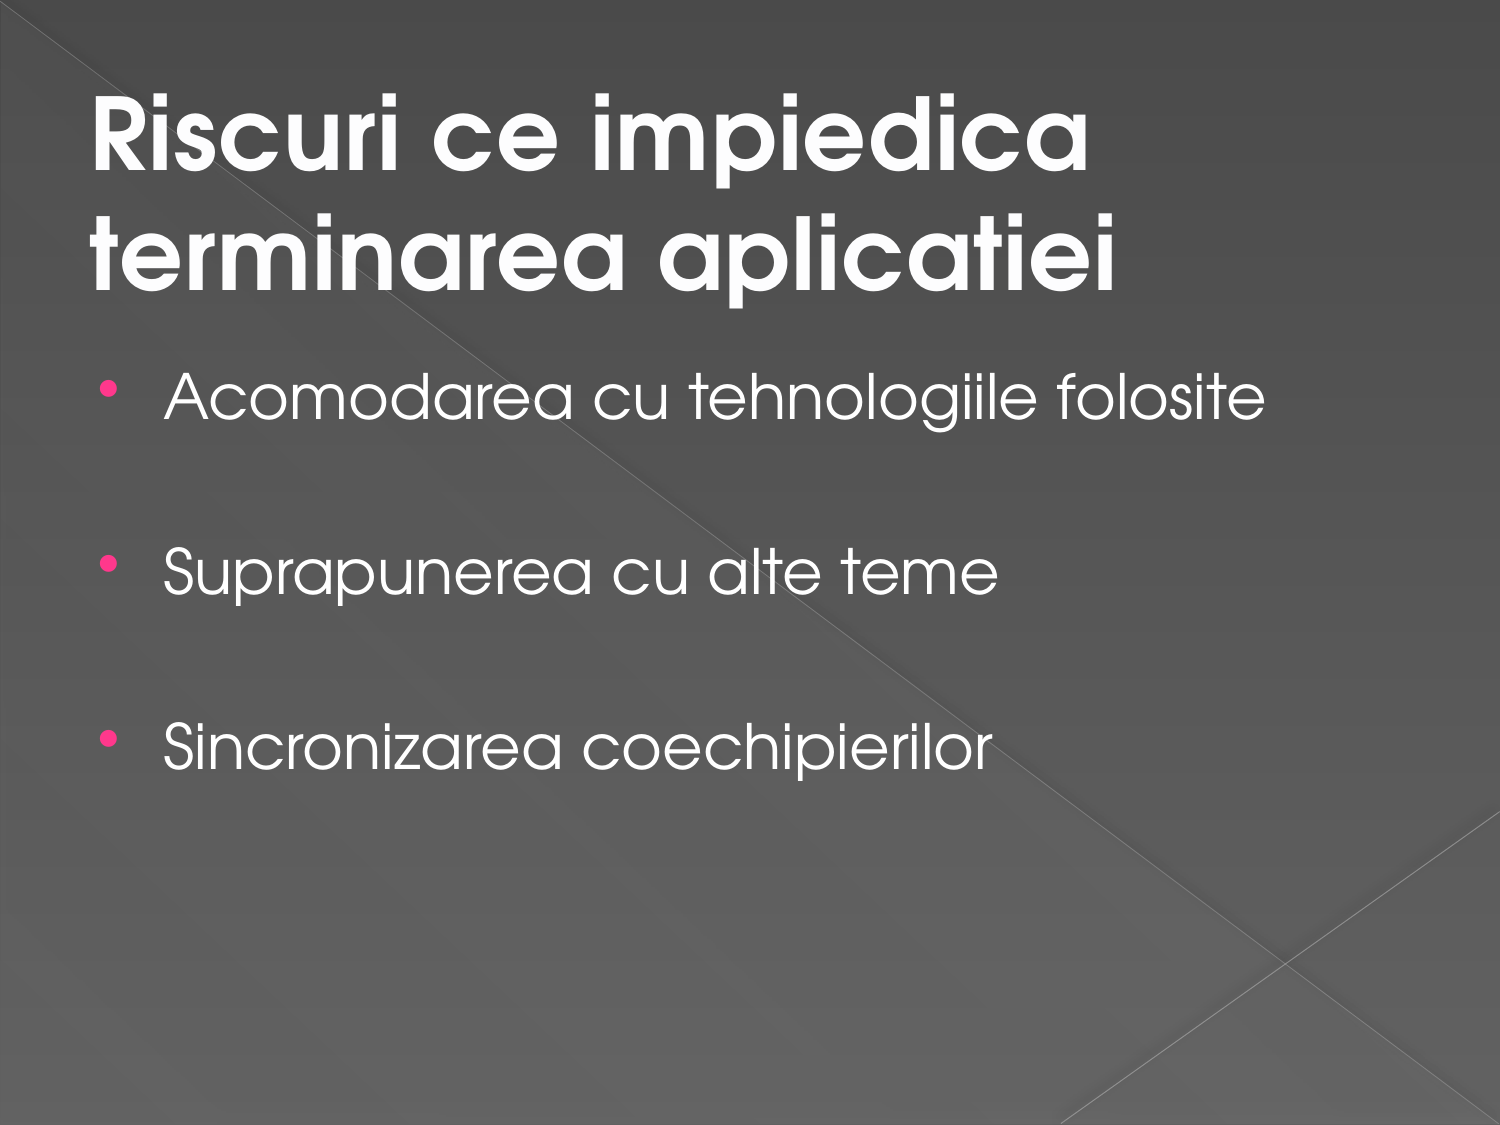

# Riscuri ce impiedica terminarea aplicatiei
Acomodarea cu tehnologiile folosite

Suprapunerea cu alte teme

Sincronizarea coechipierilor